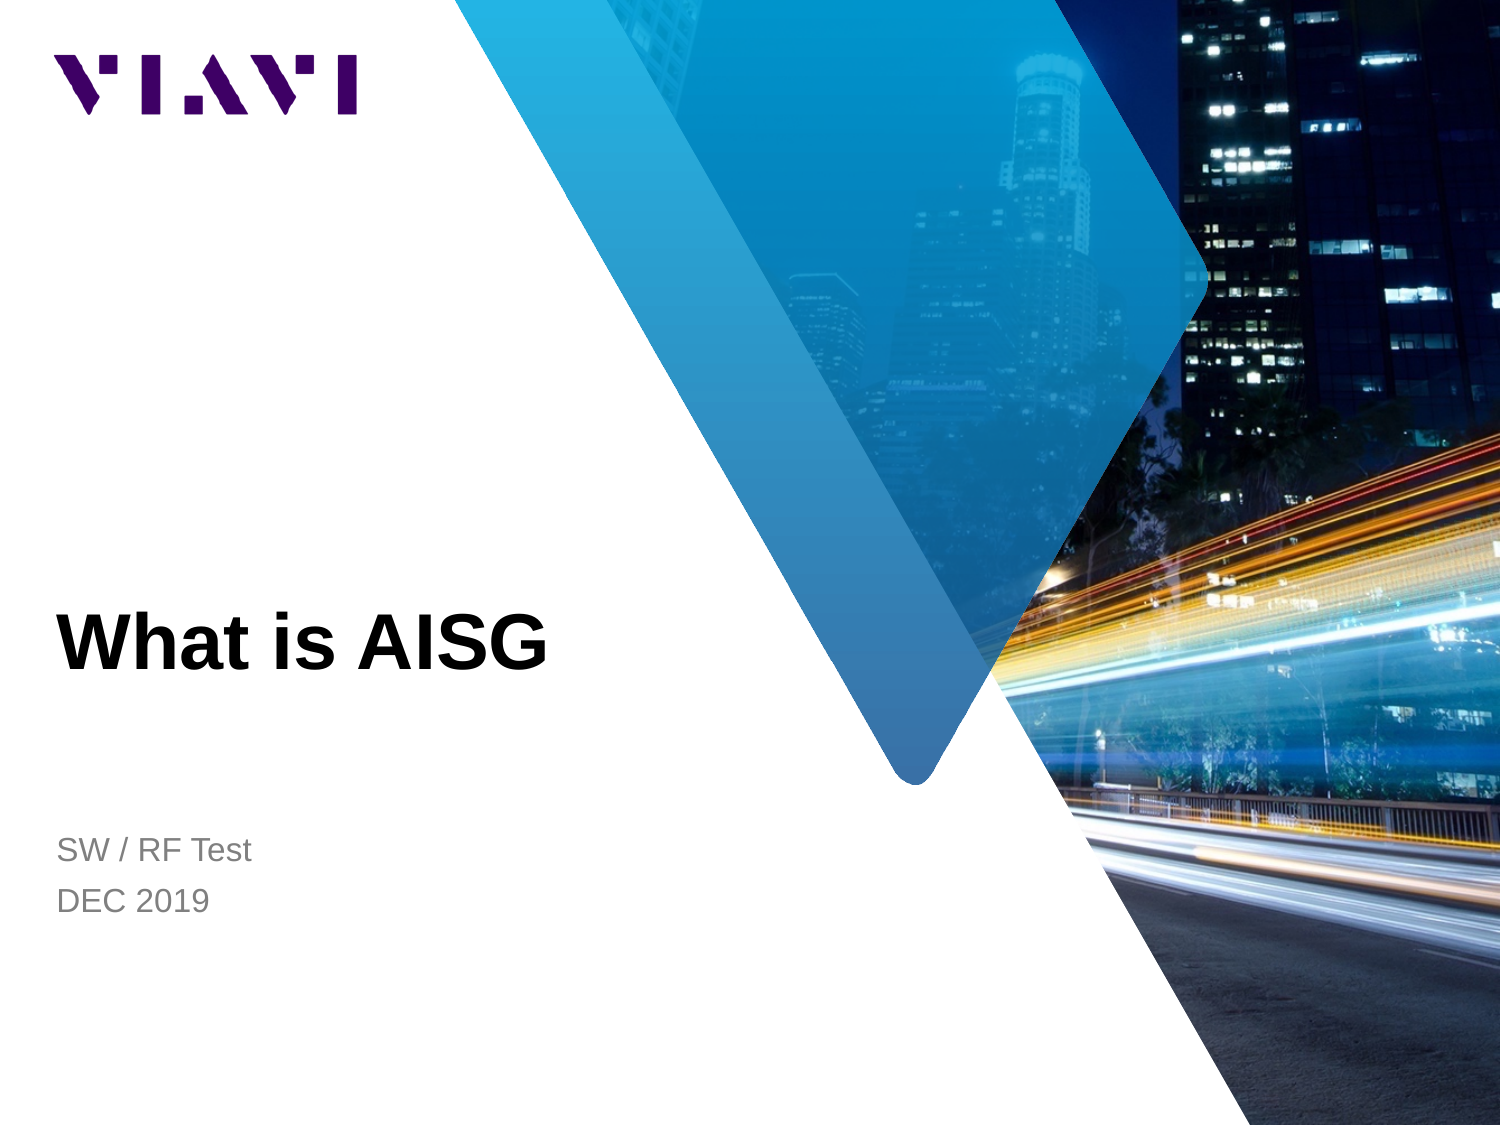

# What is AISG

SW / RF Test
DEC 2019